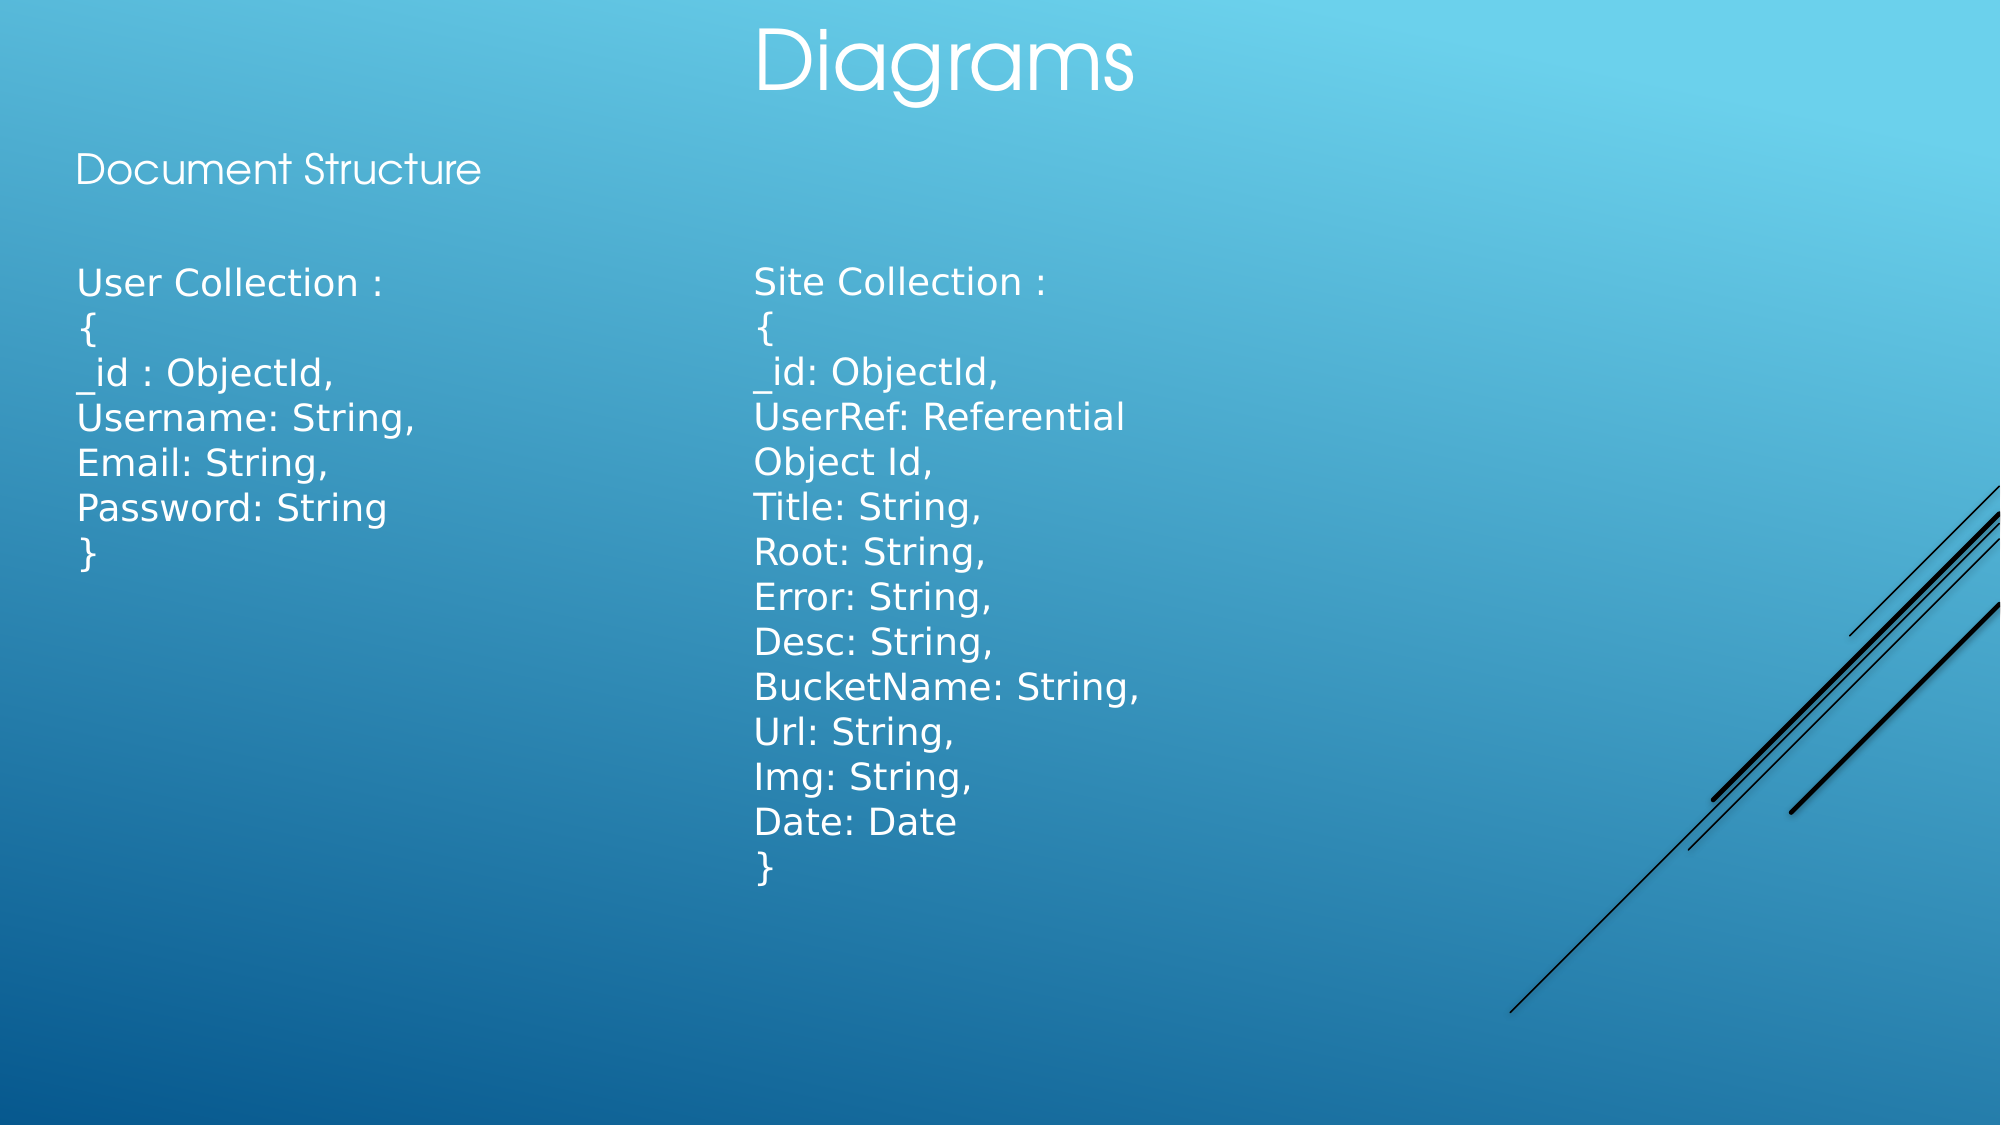

Document Structure
Diagrams
Document Structure
Site Collection :
{
_id: ObjectId,
UserRef: Referential Object Id,
Title: String,
Root: String,
Error: String,
Desc: String,
BucketName: String,
Url: String,
Img: String,
Date: Date
}
User Collection :
{
_id : ObjectId,
Username: String,
Email: String,
Password: String
}